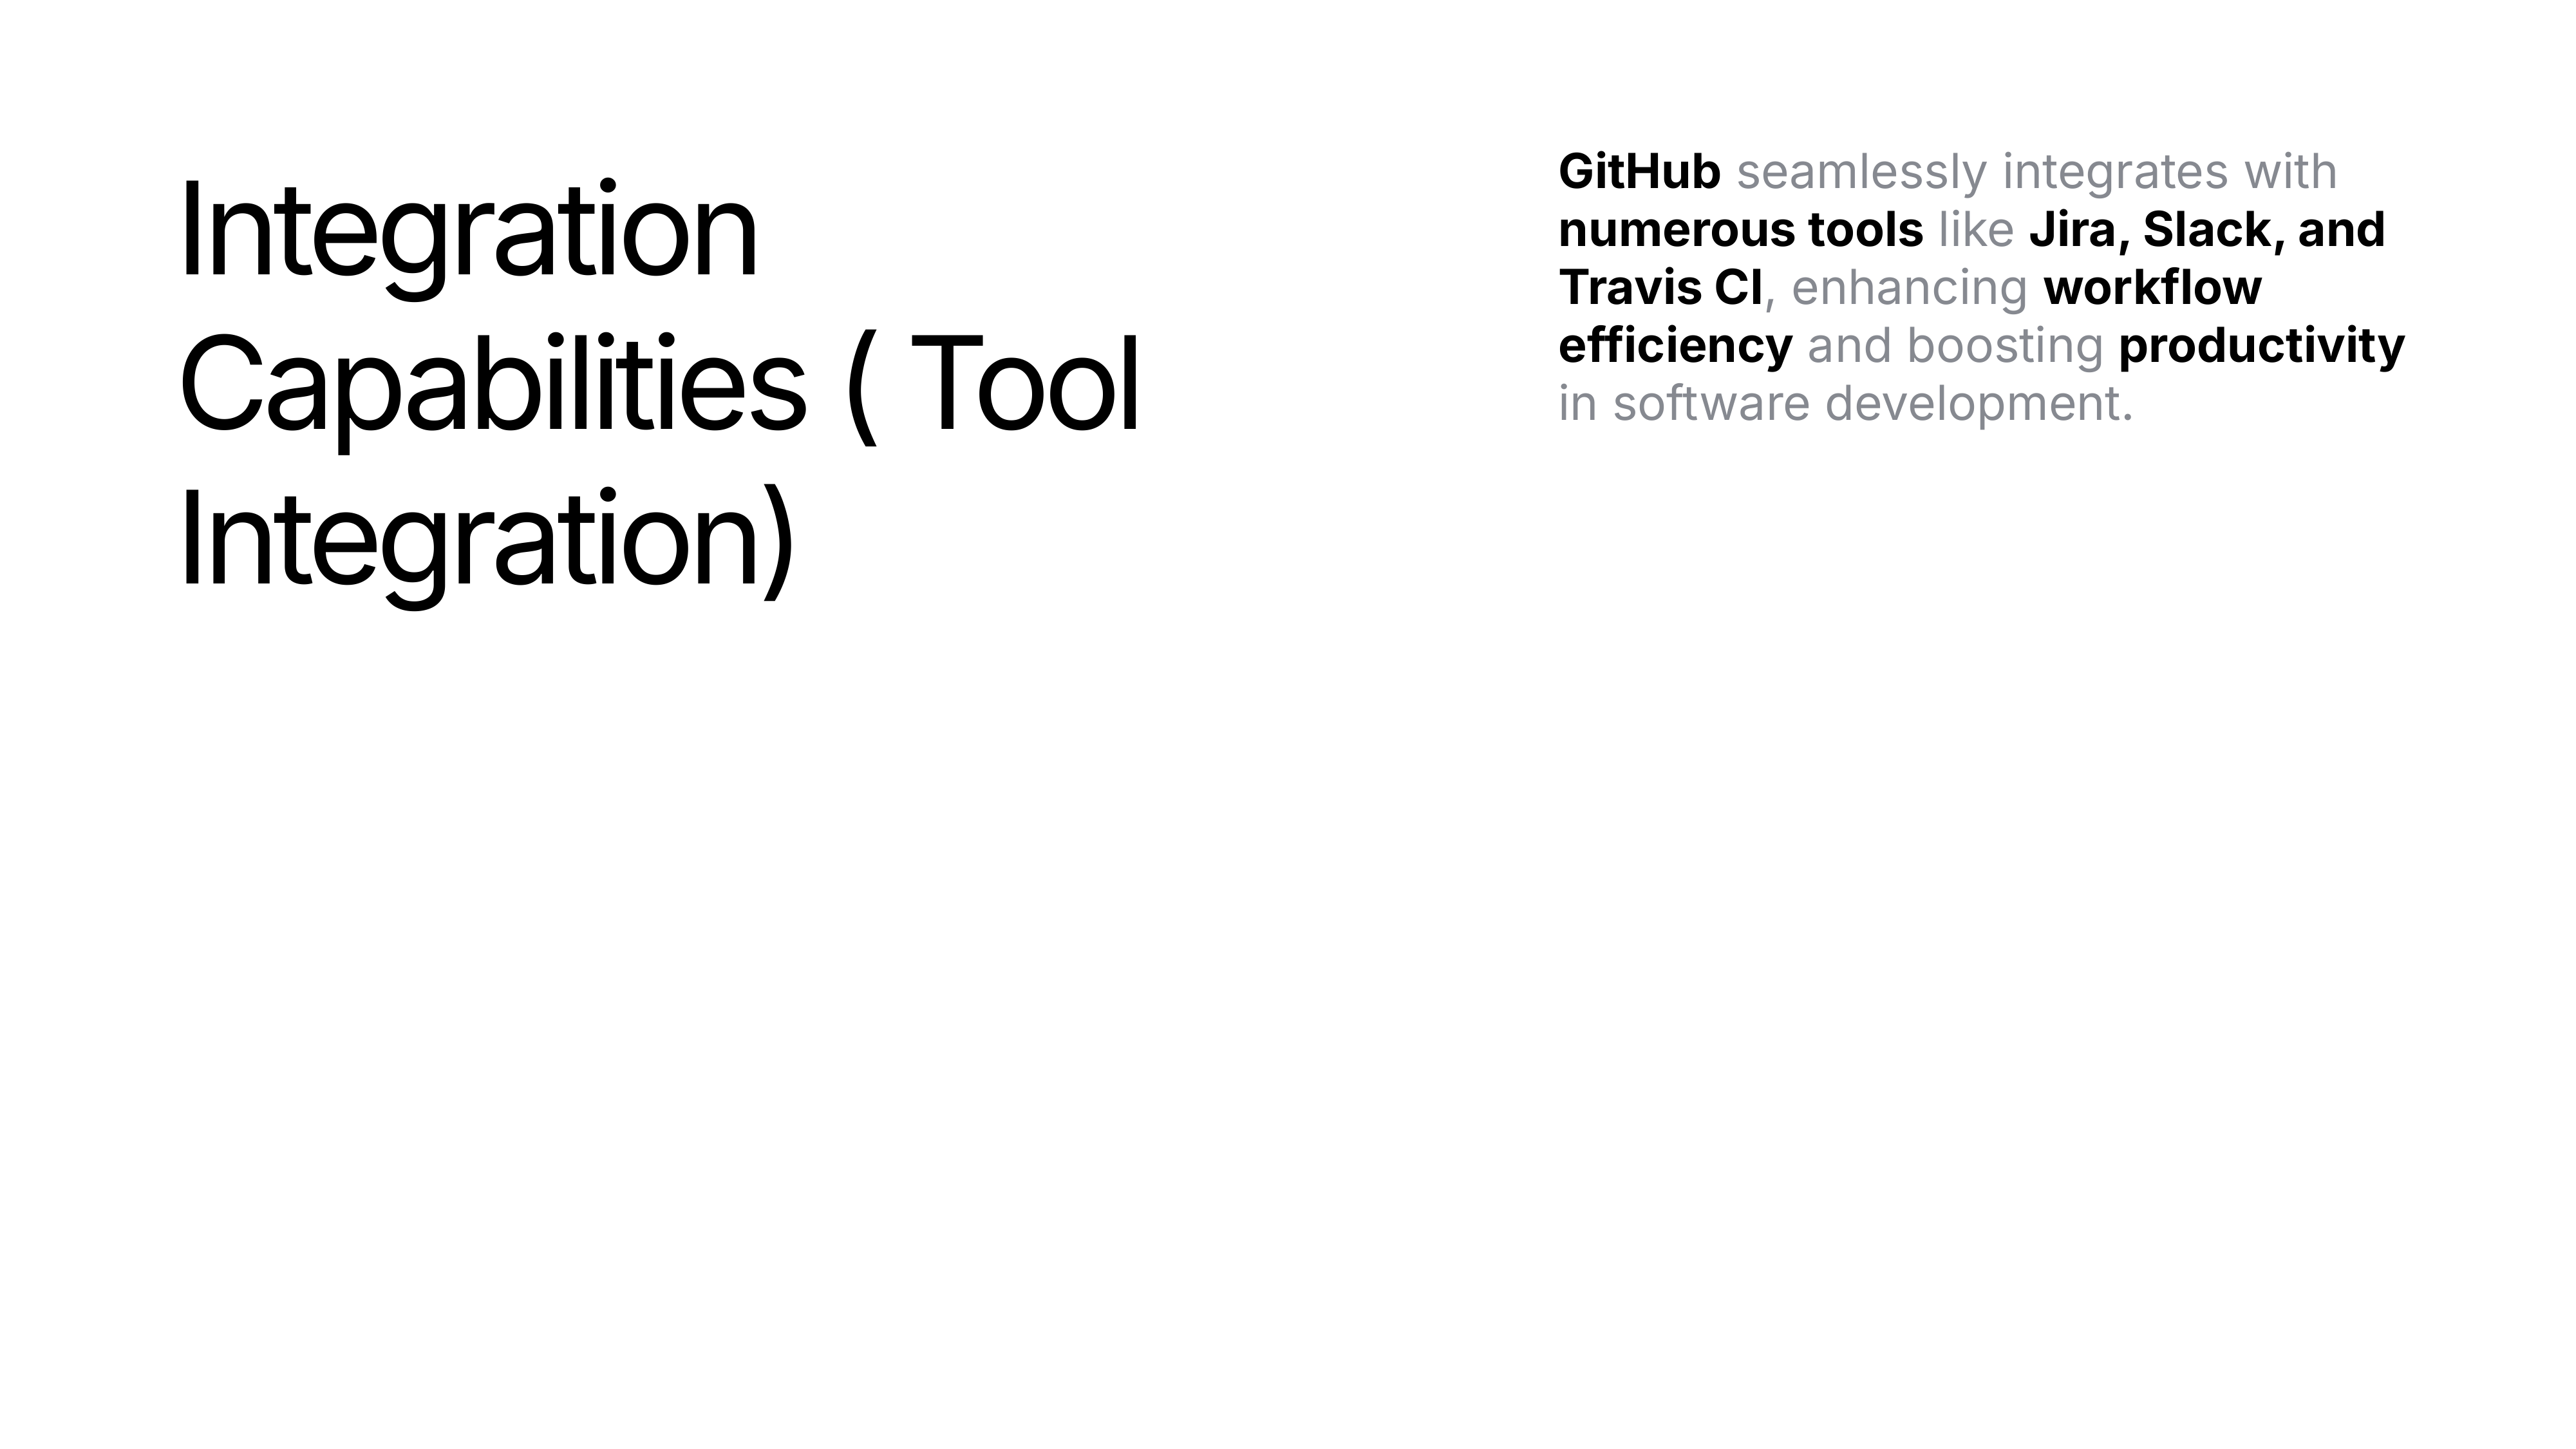

GitHub seamlessly integrates with numerous tools like Jira, Slack, and Travis CI, enhancing workflow efficiency and boosting productivity in software development.
Integration Capabilities ( Tool Integration)